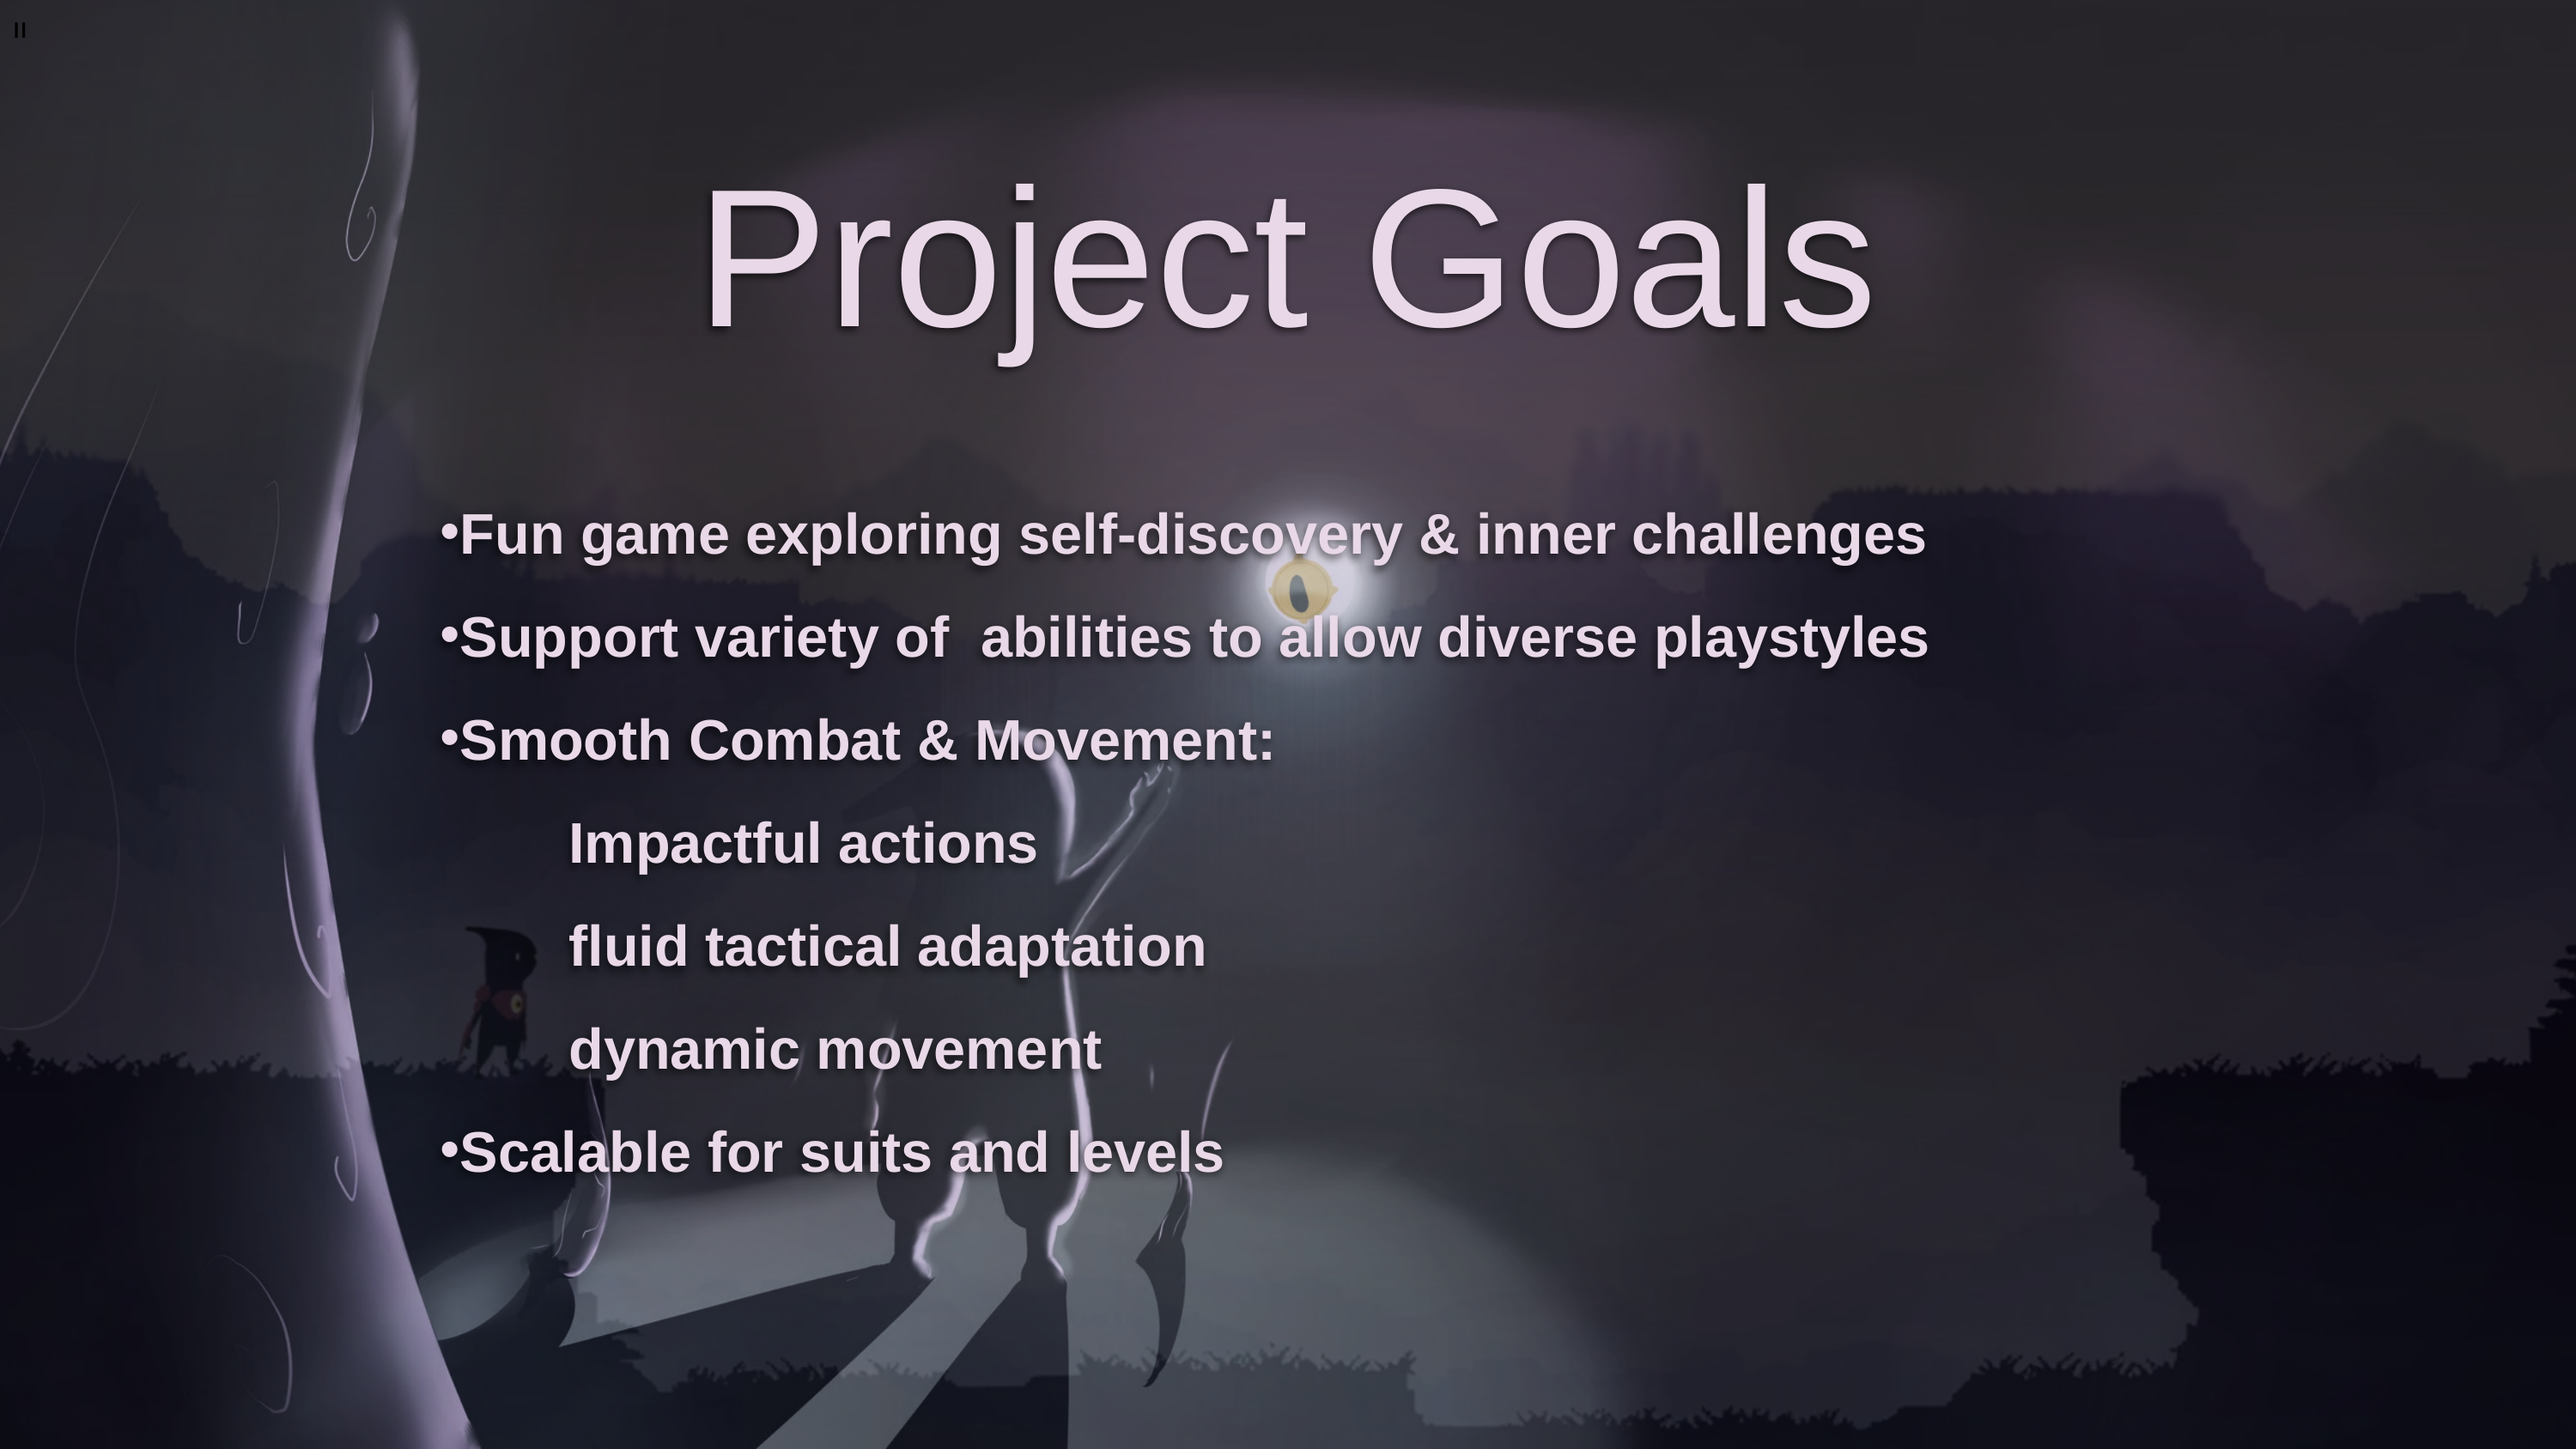

ıı
Project Goals
Fun game exploring self-discovery & inner challenges
Support variety of  abilities to allow diverse playstyles
Smooth Combat & Movement:
	Impactful actions
	fluid tactical adaptation
	dynamic movement
Scalable for suits and levels